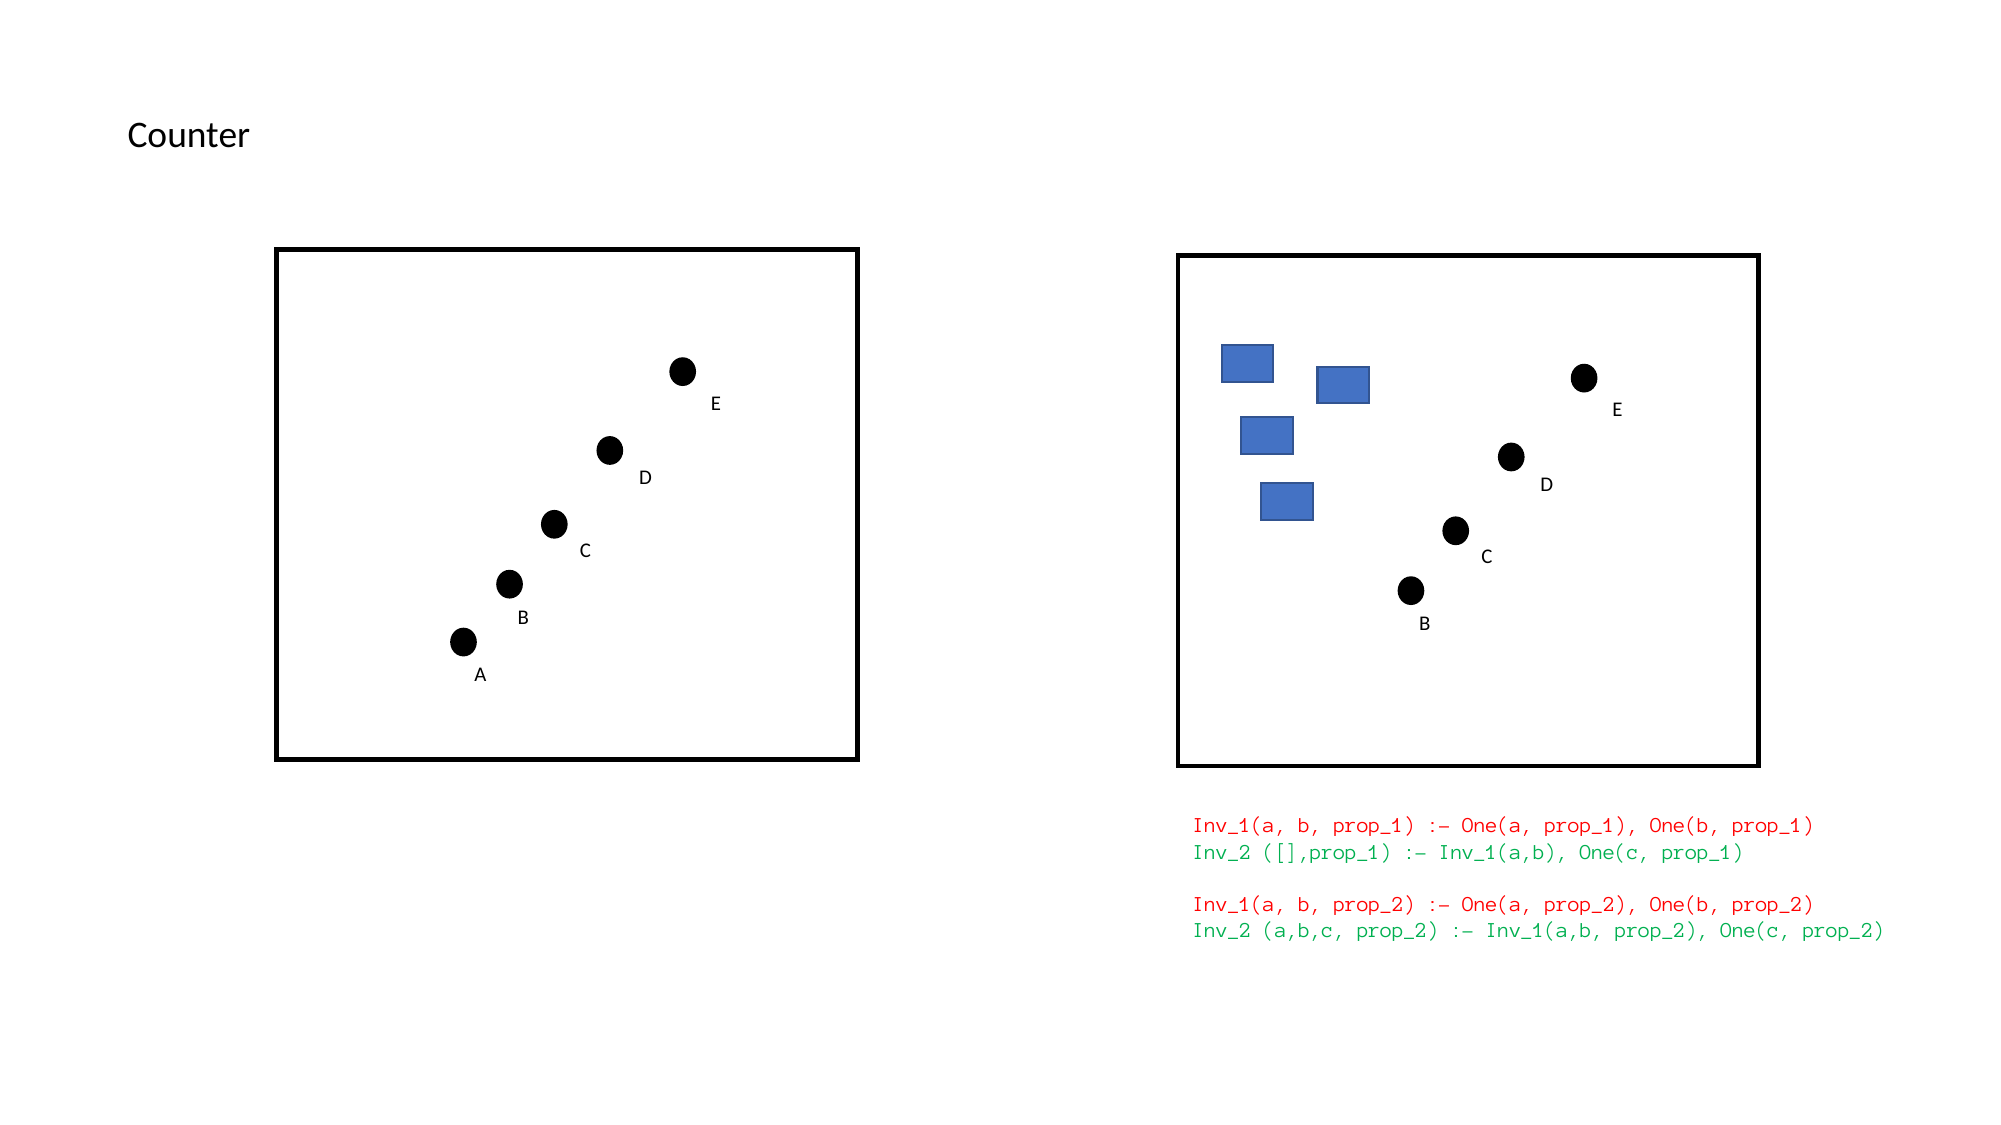

Counter

E

D

C

B

A

E

D

C

B

Inv_1(a, b, prop_1) :- One(a, prop_1), One(b, prop_1)
Inv_2 ([],prop_1) :- Inv_1(a,b), One(c, prop_1)

Inv_1(a, b, prop_2) :- One(a, prop_2), One(b, prop_2)
Inv_2 (a,b,c, prop_2) :- Inv_1(a,b, prop_2), One(c, prop_2)